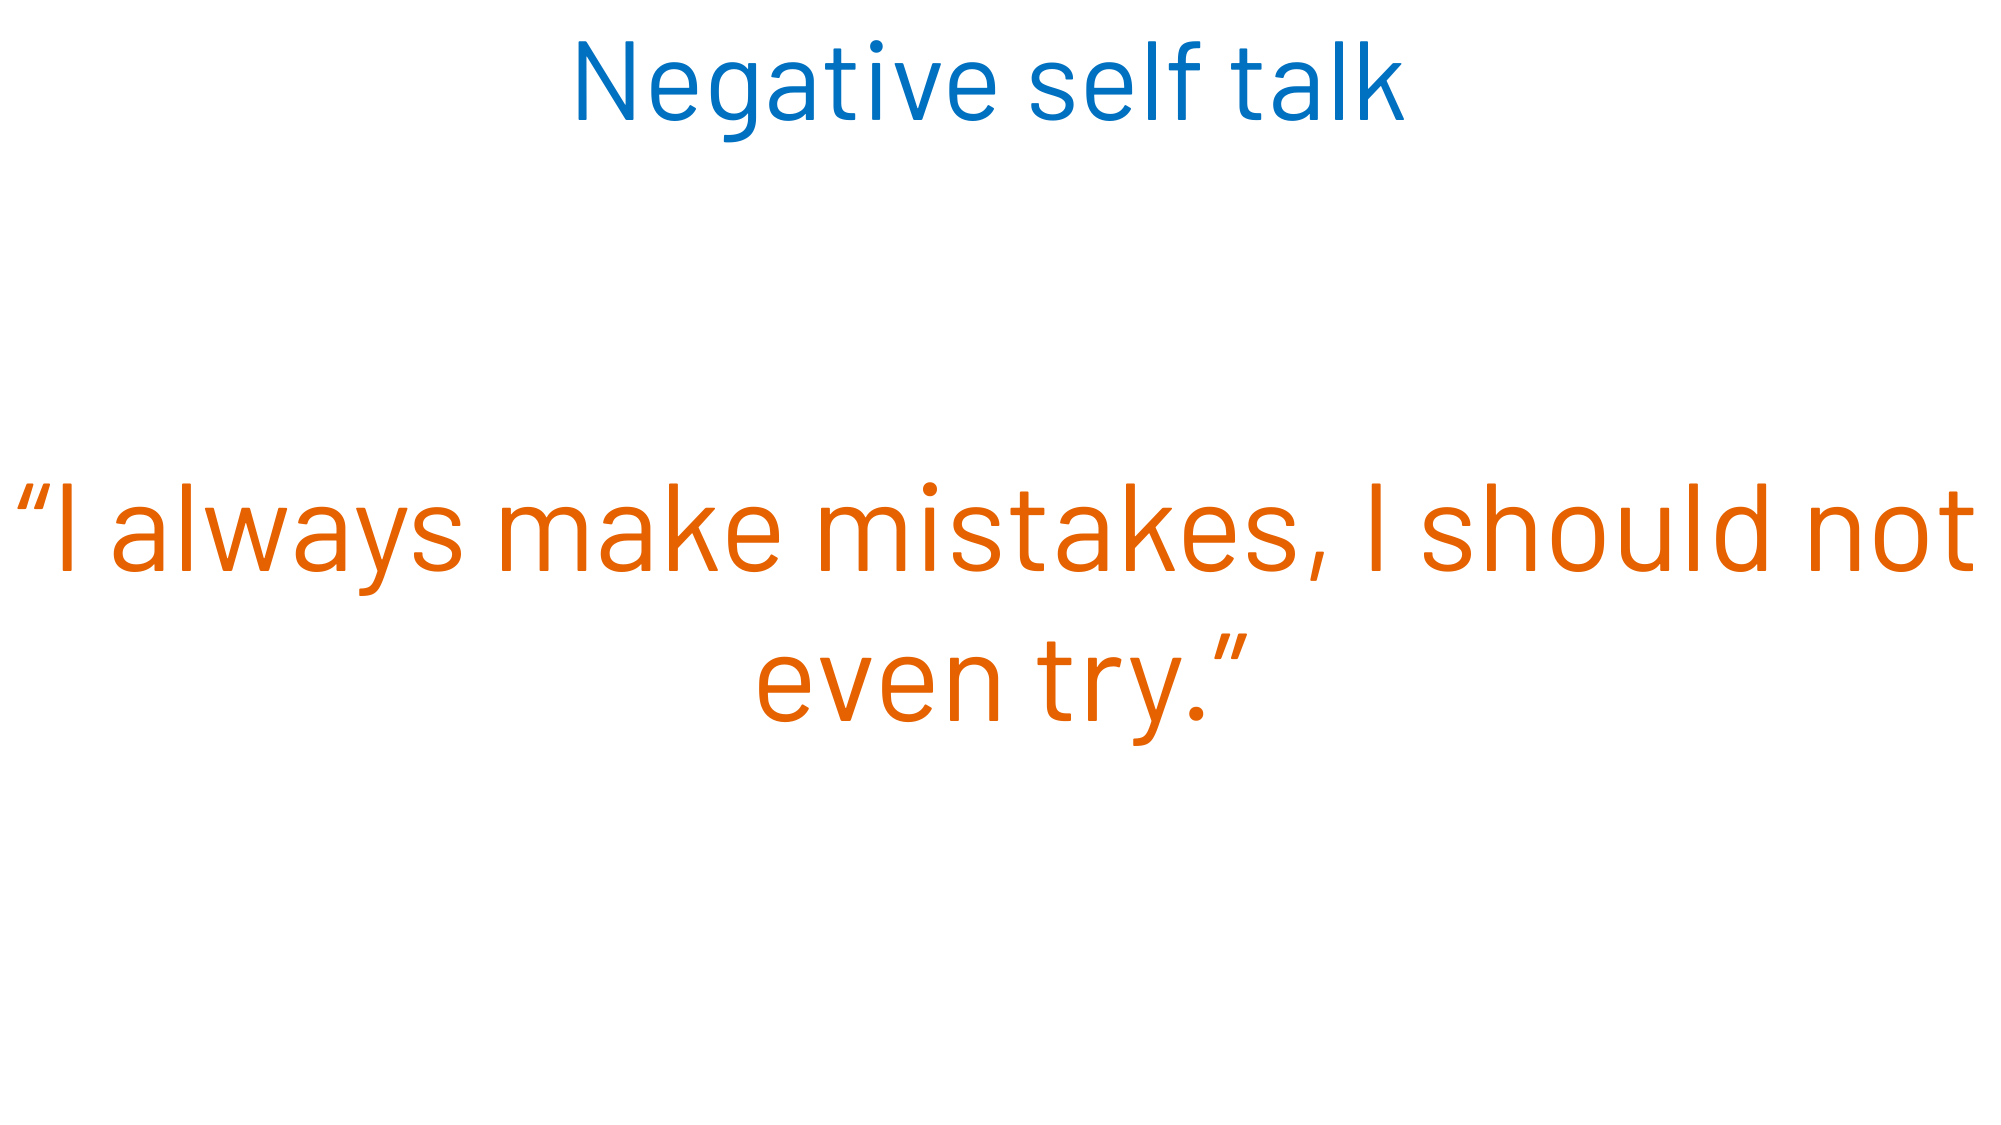

Negative self talk
“I always make mistakes, I should not even try.”